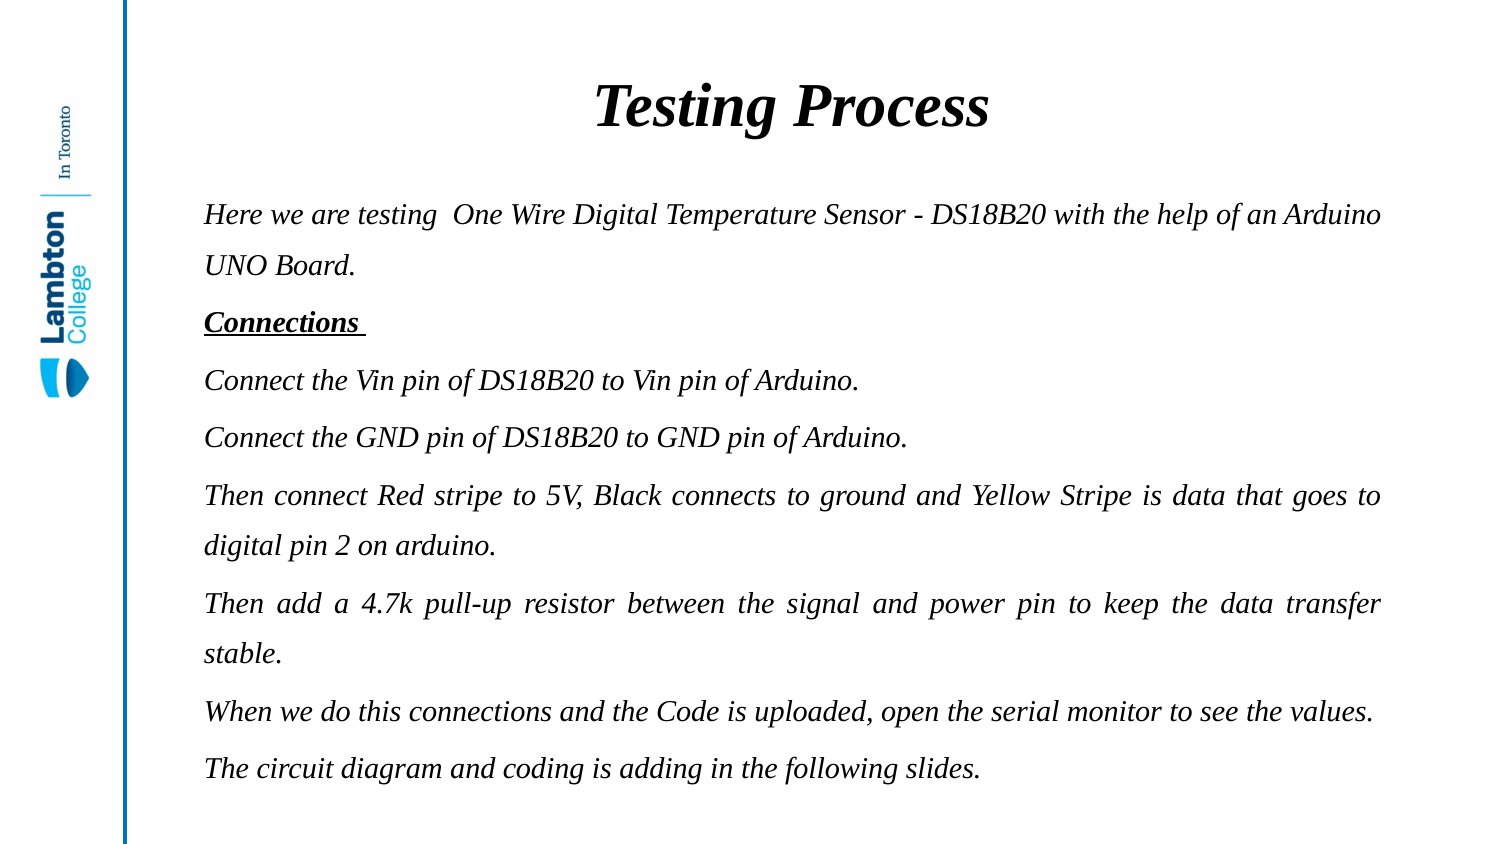

# Testing Process
Here we are testing  One Wire Digital Temperature Sensor - DS18B20 with the help of an Arduino UNO Board.
Connections
Connect the Vin pin of DS18B20 to Vin pin of Arduino.
Connect the GND pin of DS18B20 to GND pin of Arduino.
Then connect Red stripe to 5V, Black connects to ground and Yellow Stripe is data that goes to digital pin 2 on arduino.
Then add a 4.7k pull-up resistor between the signal and power pin to keep the data transfer stable.
When we do this connections and the Code is uploaded, open the serial monitor to see the values.
The circuit diagram and coding is adding in the following slides.